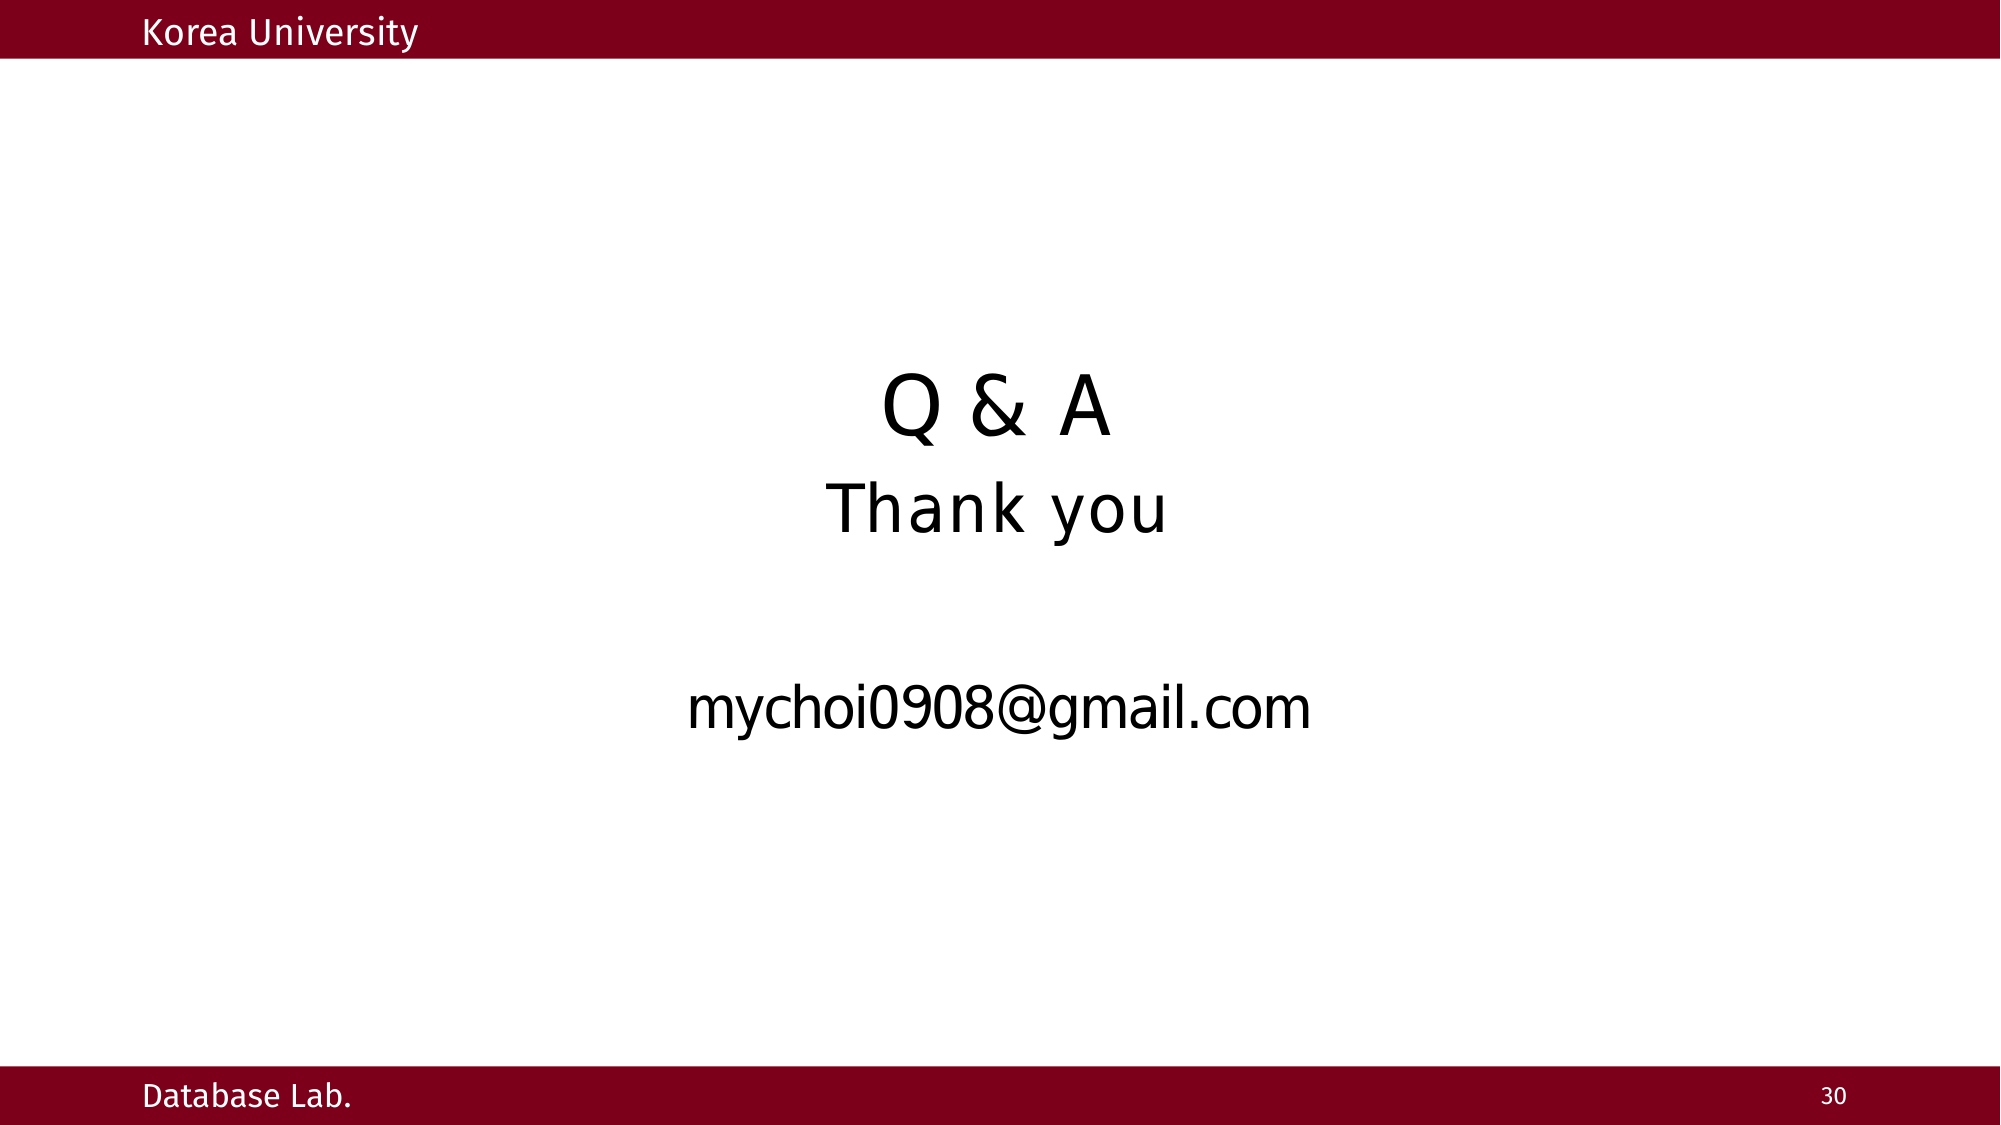

Q & A
Thank you

mychoi0908@gmail.com
30